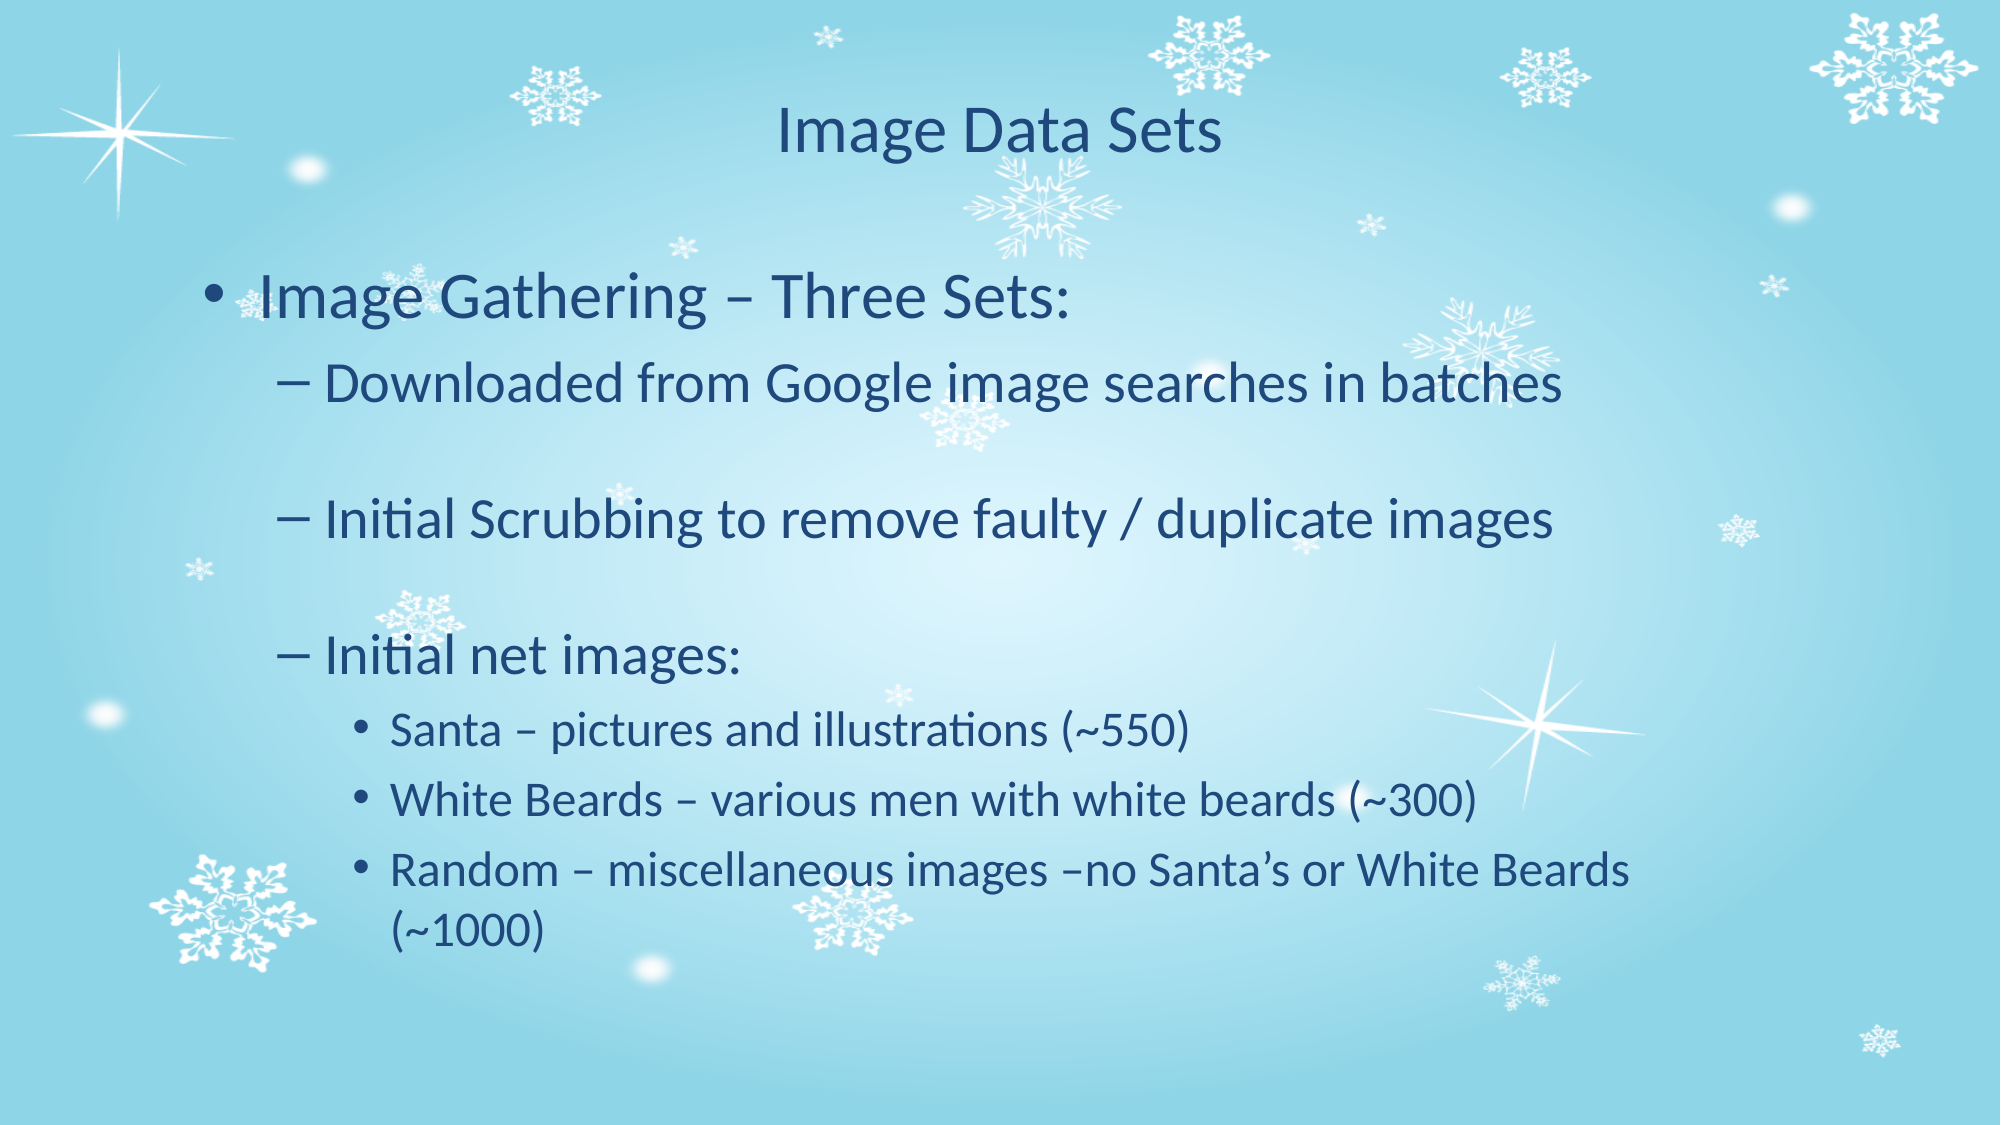

# Image Data Sets
Image Gathering – Three Sets:
Downloaded from Google image searches in batches

Initial Scrubbing to remove faulty / duplicate images

Initial net images:
Santa – pictures and illustrations (~550)
White Beards – various men with white beards (~300)
Random – miscellaneous images –no Santa’s or White Beards (~1000)